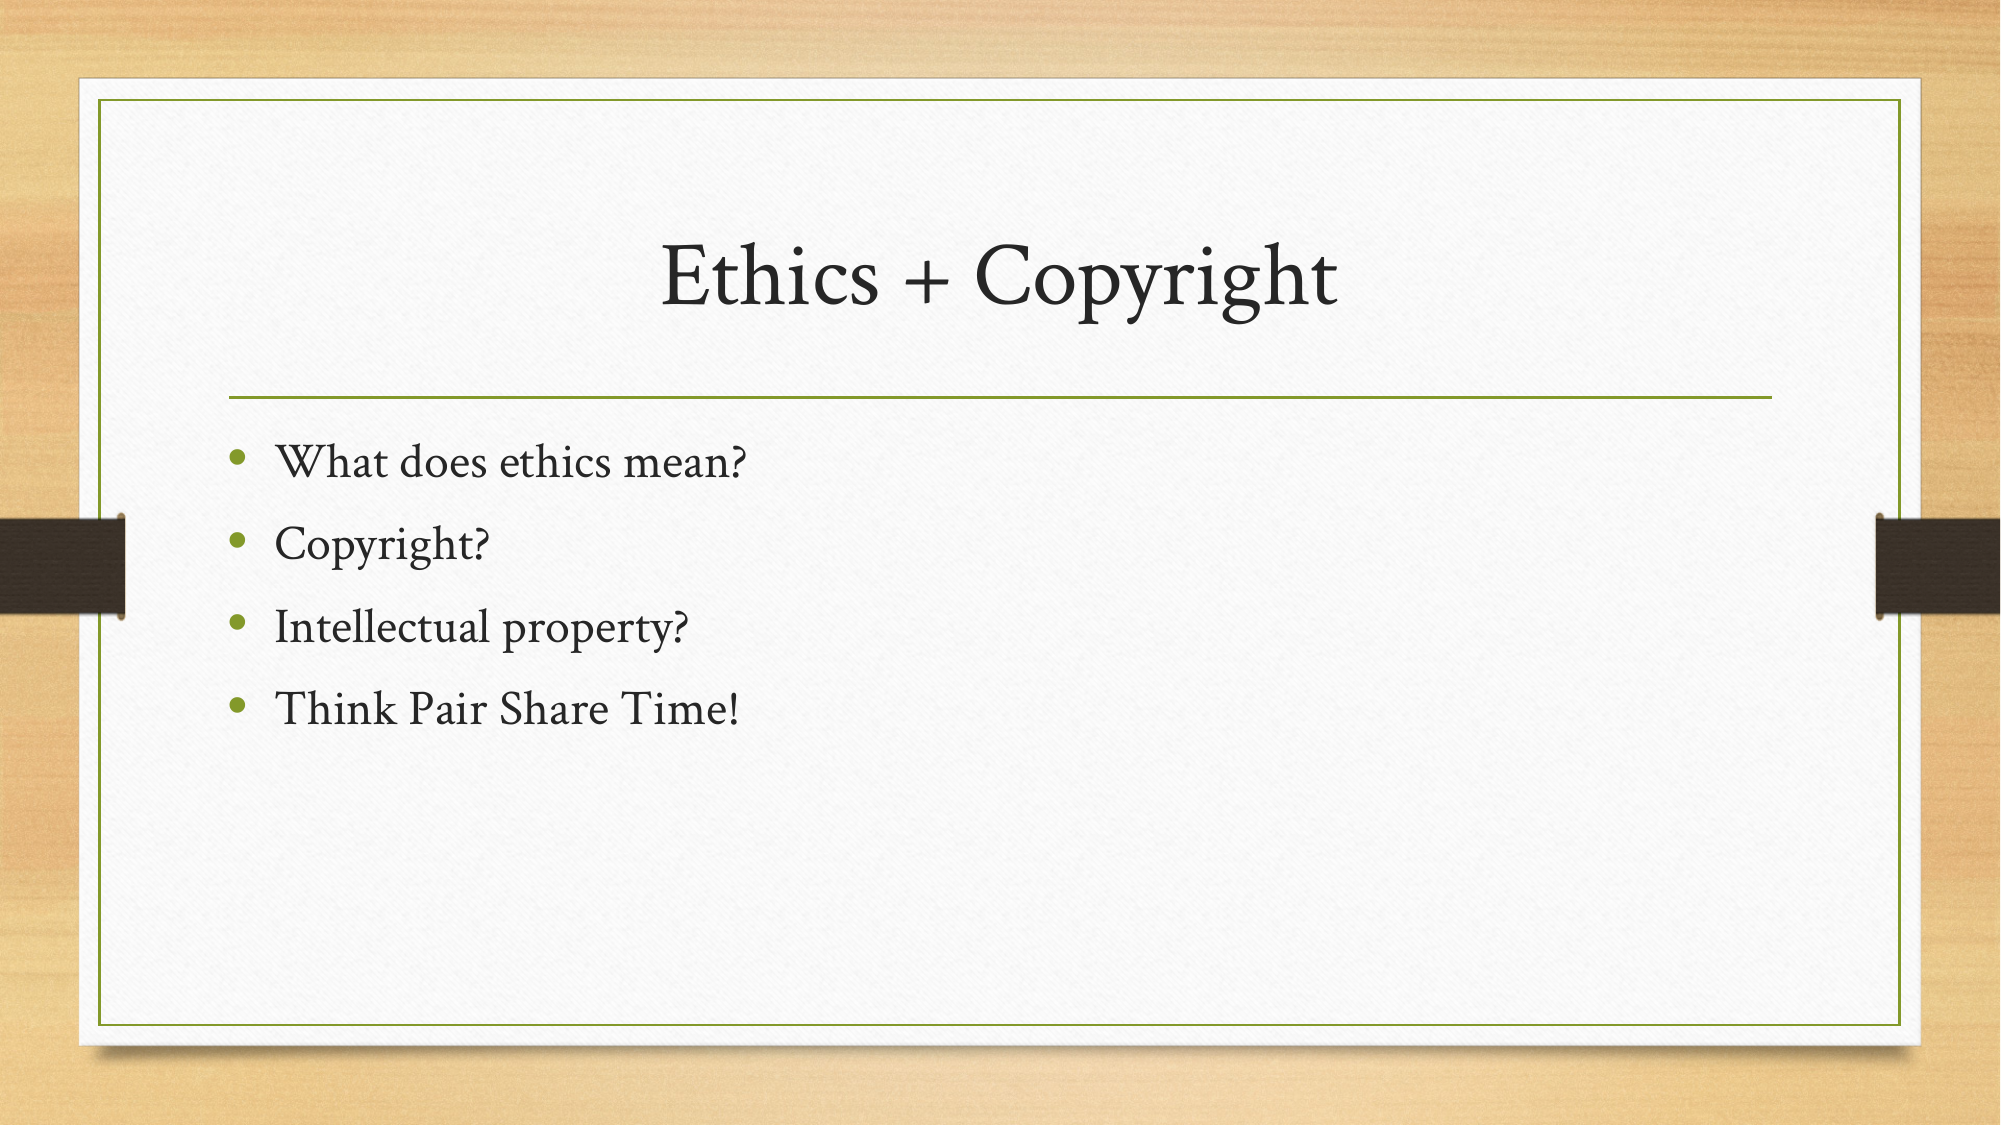

# Ethics + Copyright
What does ethics mean?
Copyright?
Intellectual property?
Think Pair Share Time!